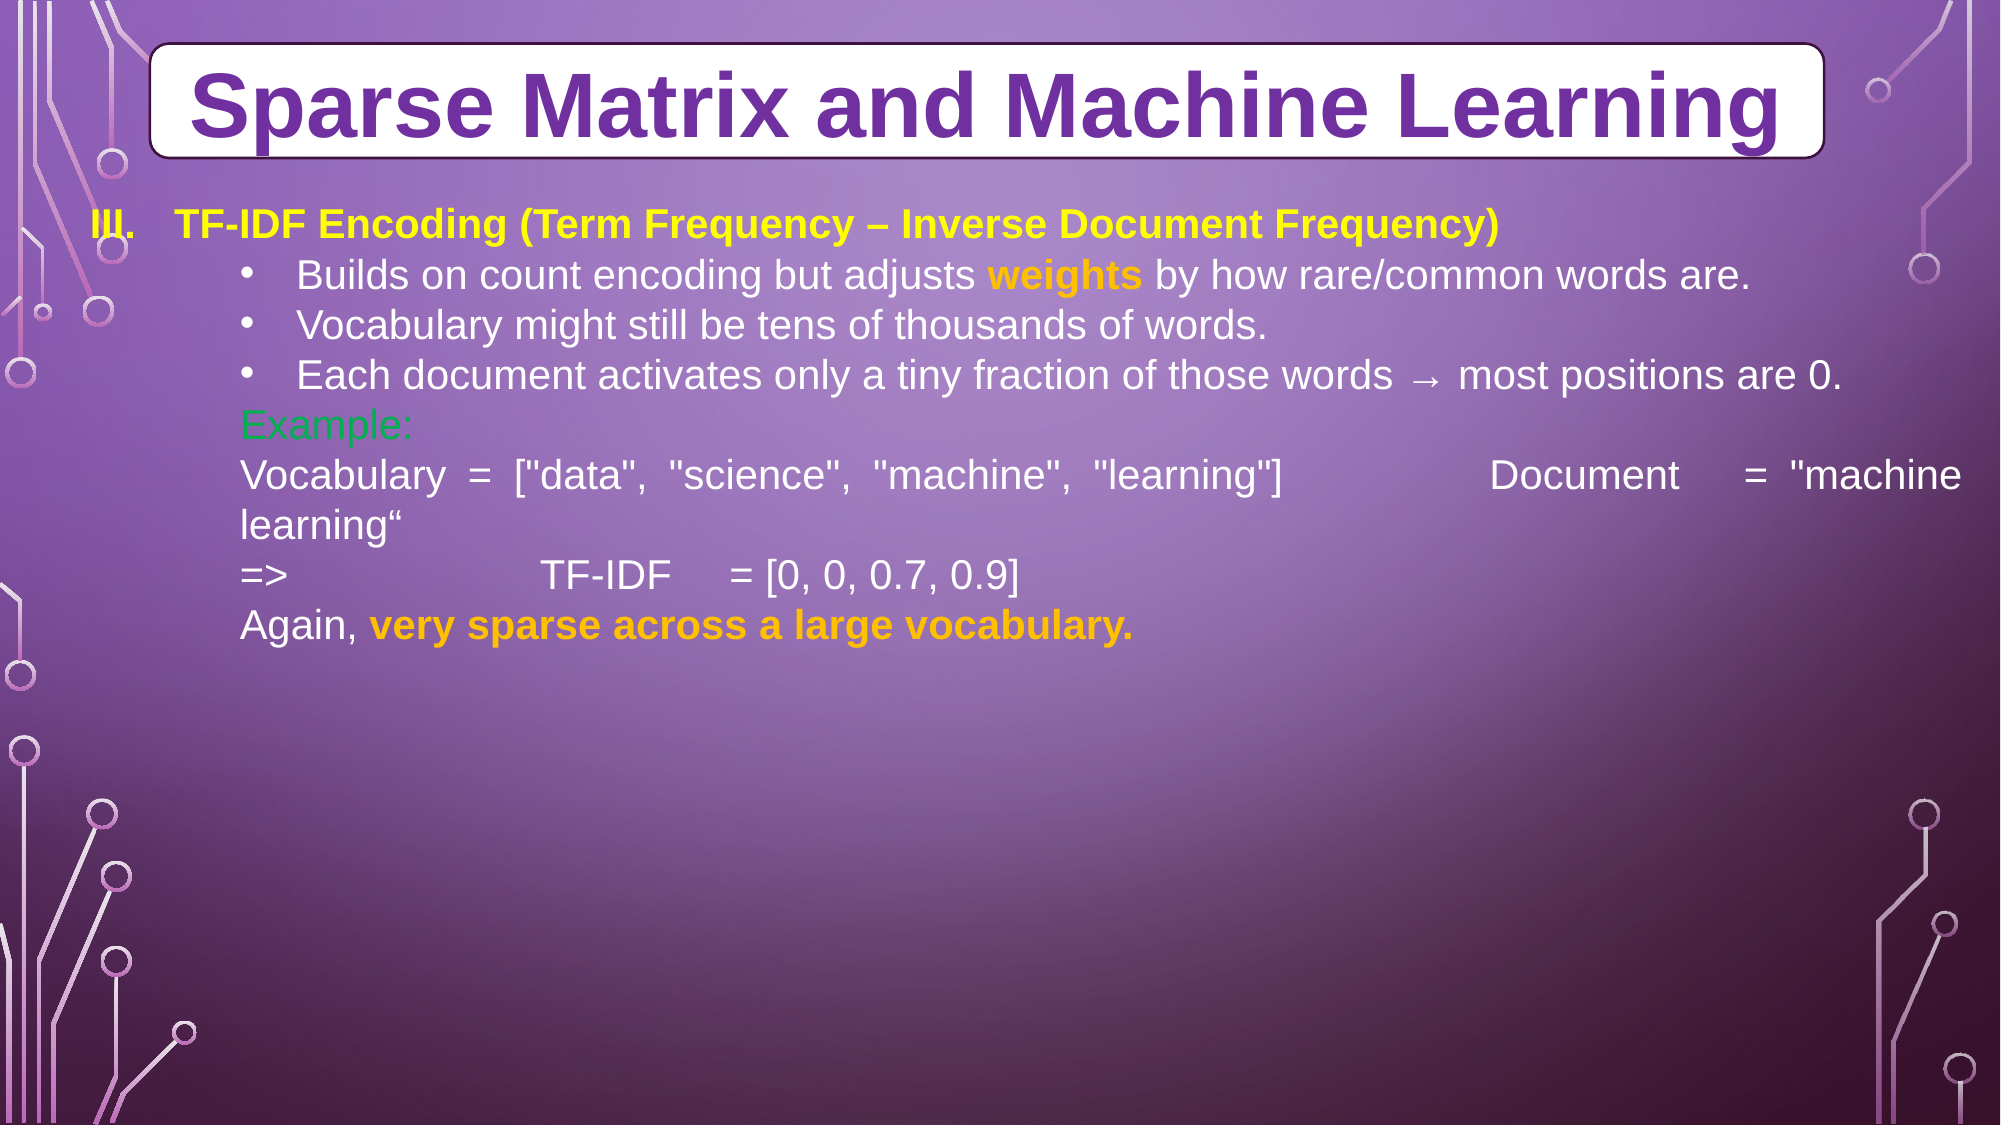

Sparse Matrix and Machine Learning
TF-IDF Encoding (Term Frequency – Inverse Document Frequency)
Builds on count encoding but adjusts weights by how rare/common words are.
Vocabulary might still be tens of thousands of words.
Each document activates only a tiny fraction of those words → most positions are 0.
Example:
Vocabulary = ["data", "science", "machine", "learning"]		Document   = "machine learning“
=>  		TF-IDF     = [0, 0, 0.7, 0.9]
Again, very sparse across a large vocabulary.